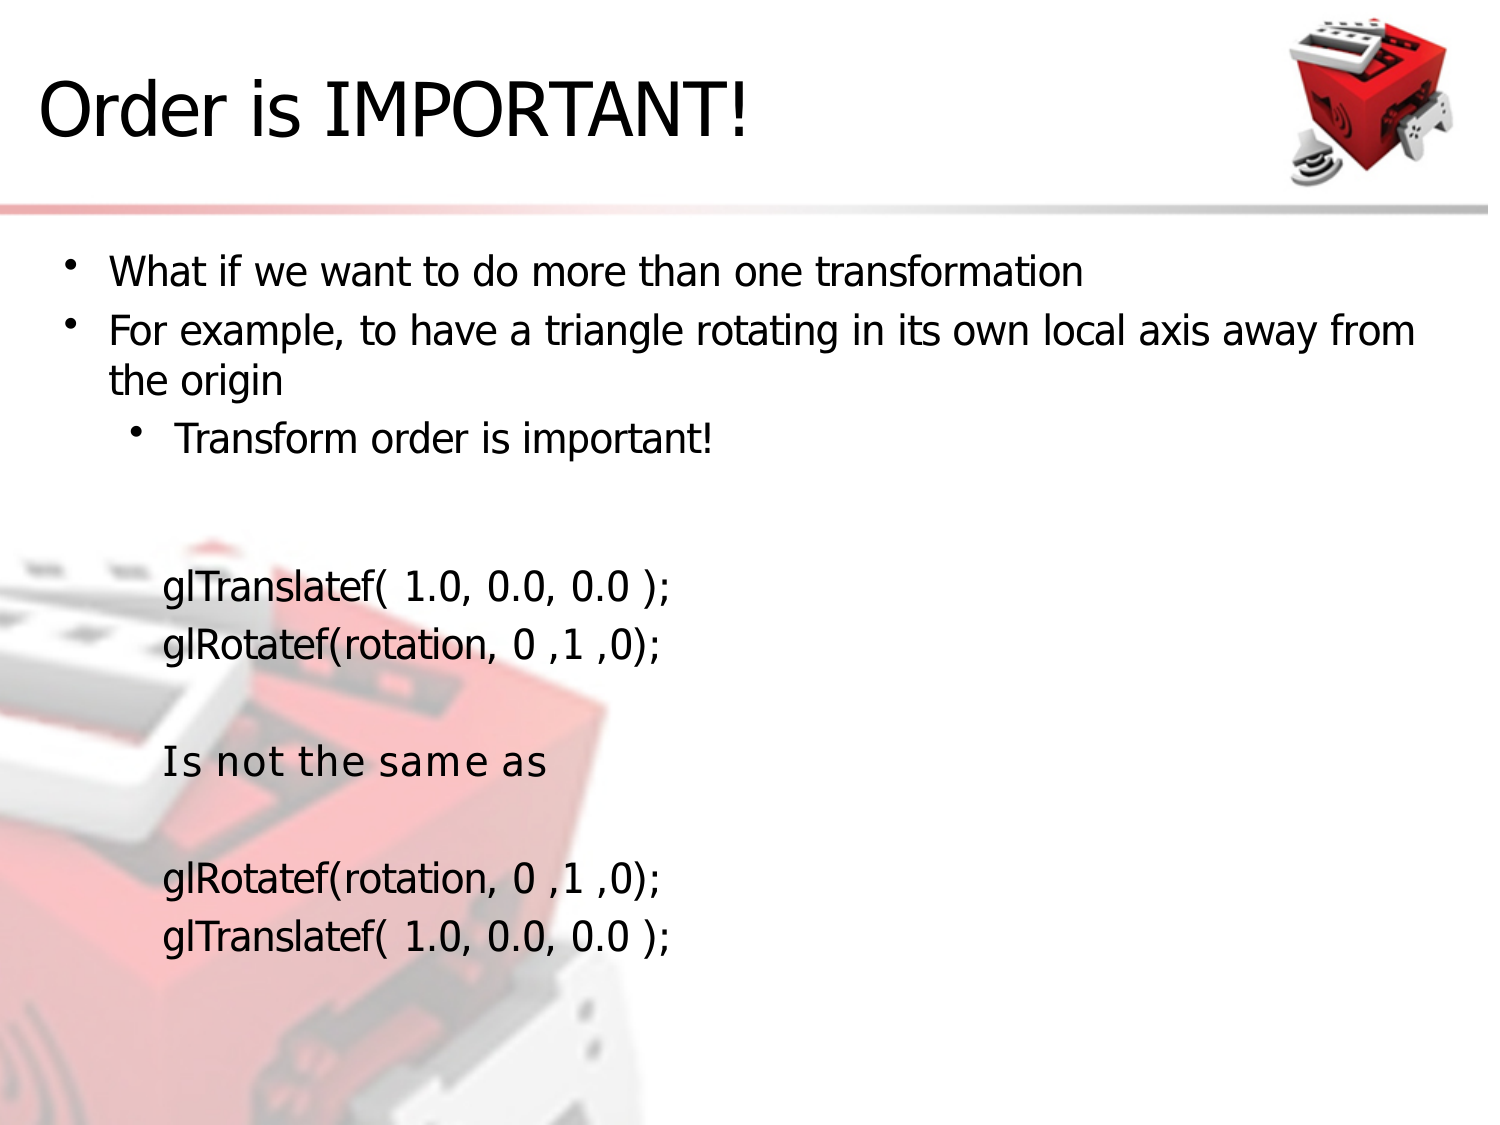

# Order is IMPORTANT!
What if we want to do more than one transformation
For example, to have a triangle rotating in its own local axis away from the origin
Transform order is important!

glTranslatef( 1.0, 0.0, 0.0 );
glRotatef(rotation, 0 ,1 ,0);

Is not the same as

glRotatef(rotation, 0 ,1 ,0);
glTranslatef( 1.0, 0.0, 0.0 );